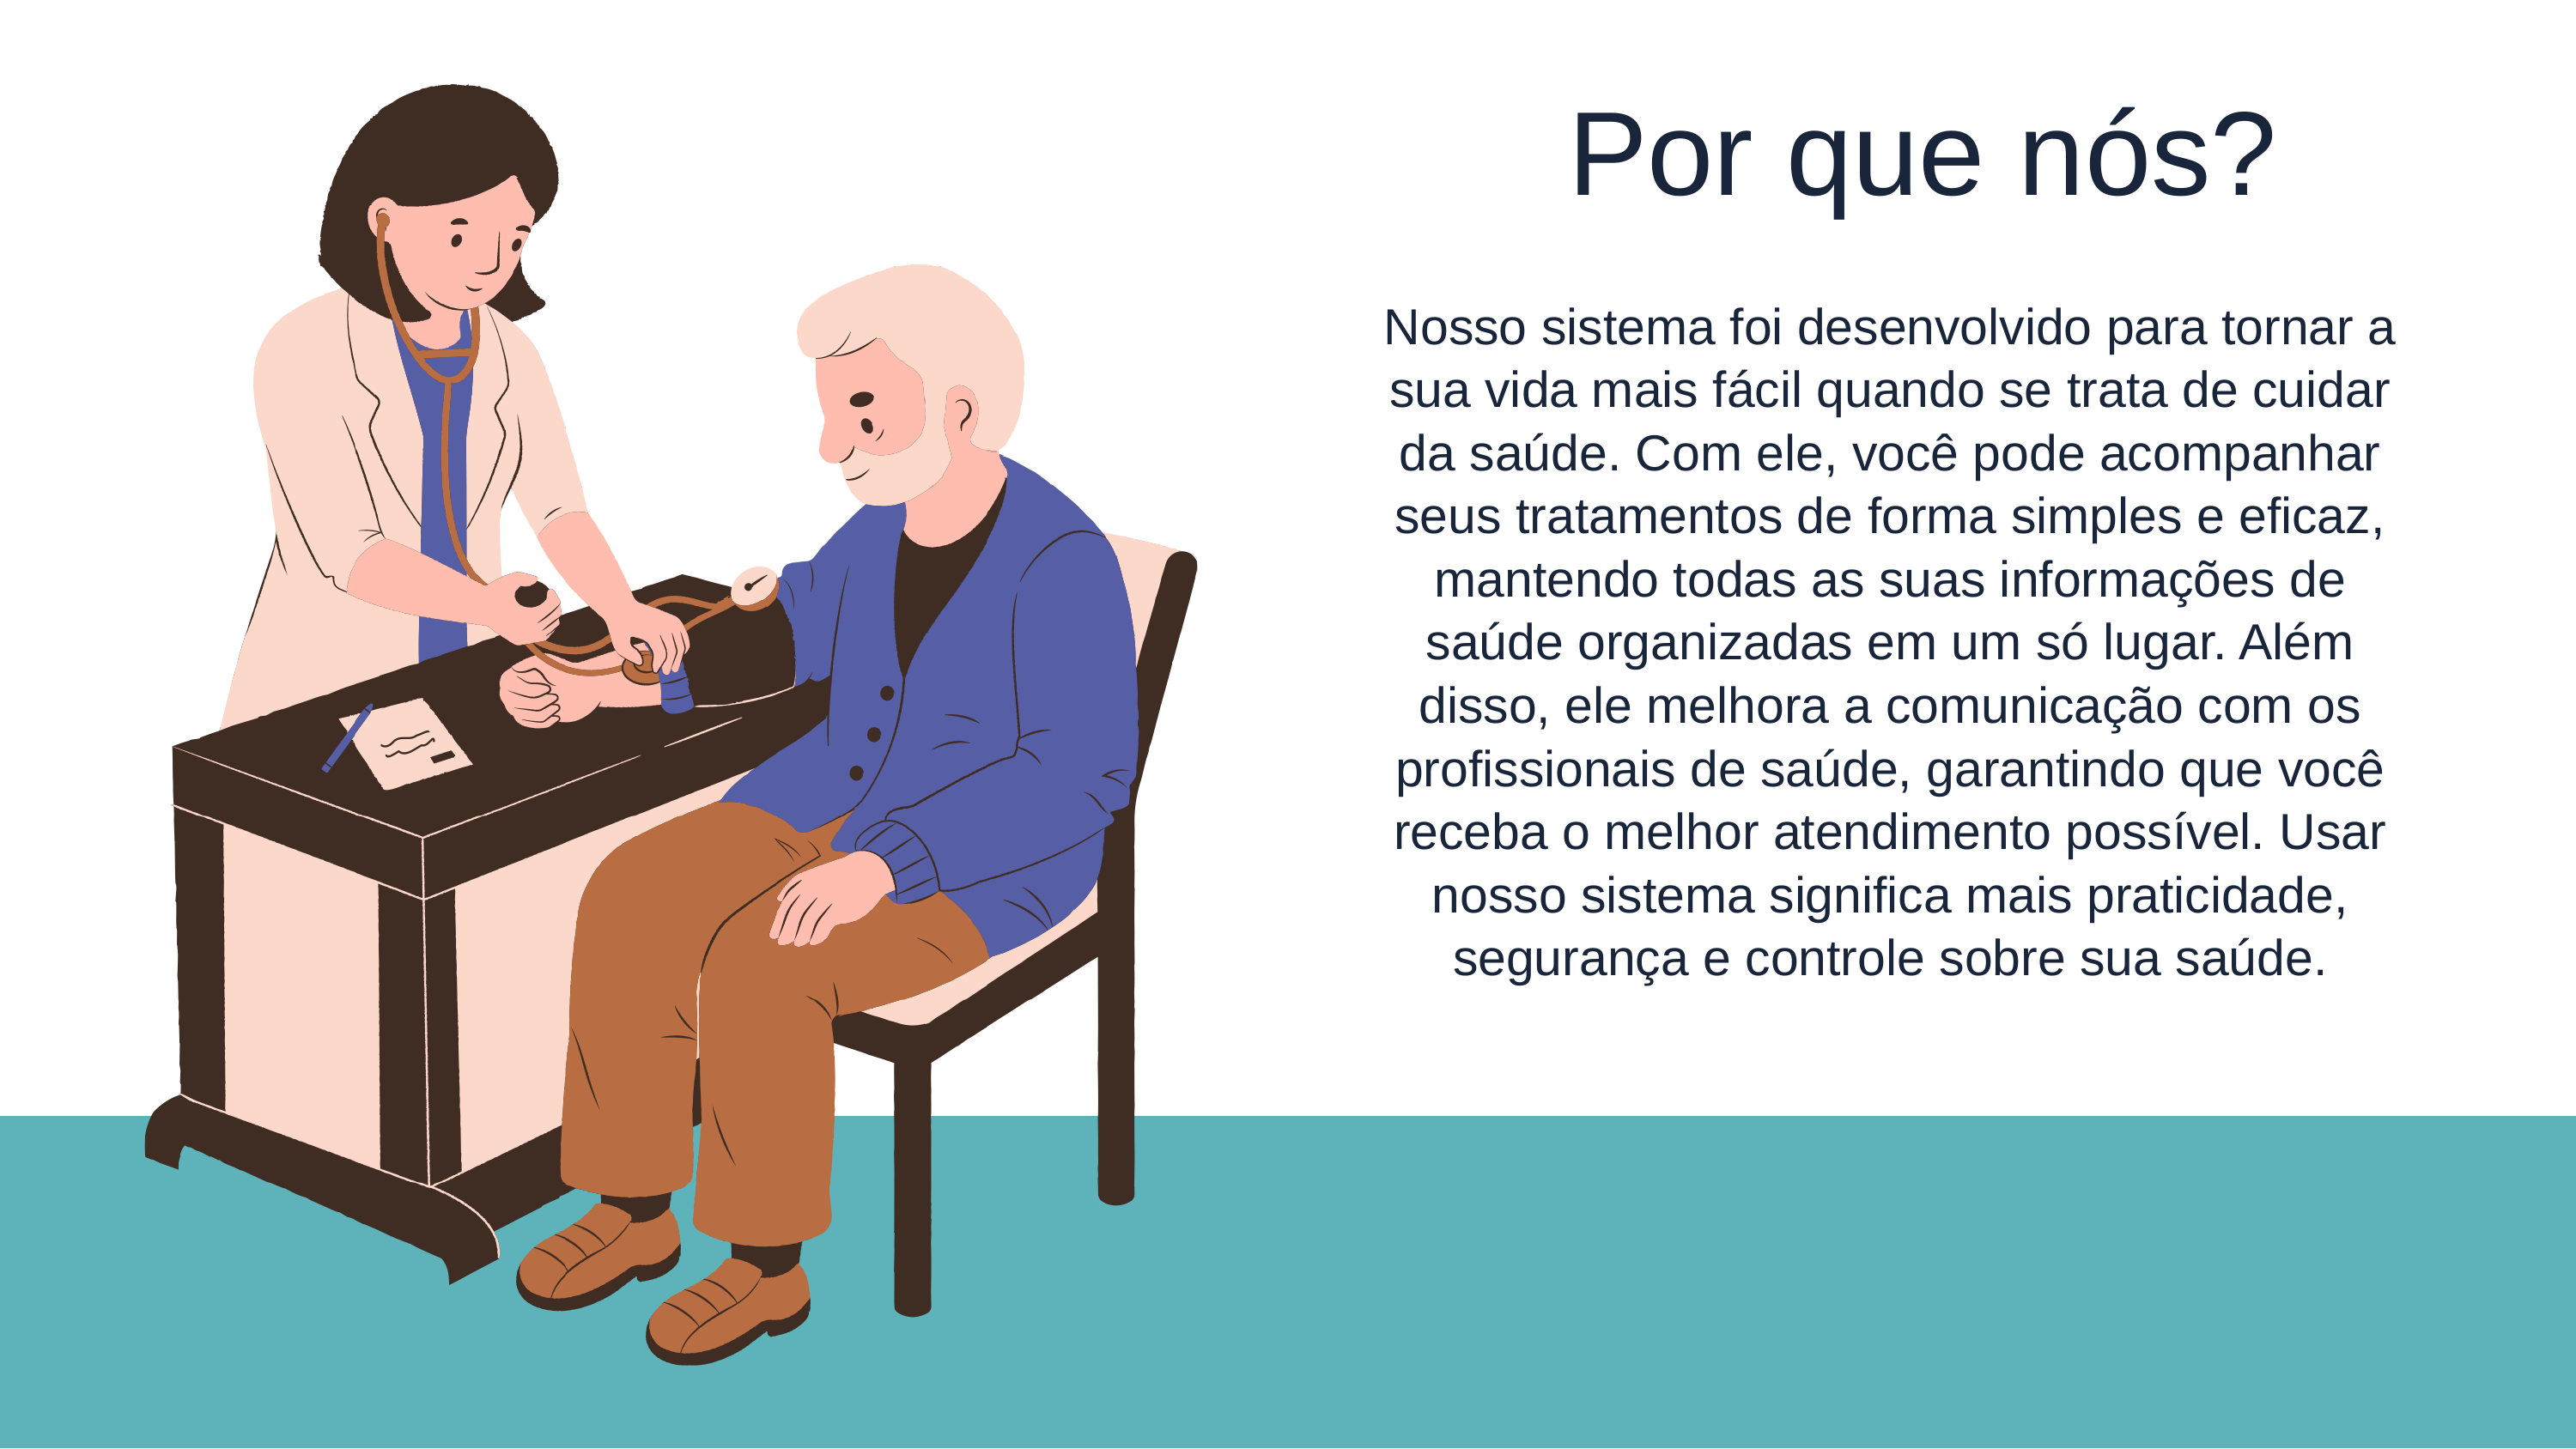

Por que nós?

Nosso sistema foi desenvolvido para tornar a sua vida mais fácil quando se trata de cuidar da saúde. Com ele, você pode acompanhar seus tratamentos de forma simples e eficaz, mantendo todas as suas informações de saúde organizadas em um só lugar. Além disso, ele melhora a comunicação com os profissionais de saúde, garantindo que você receba o melhor atendimento possível. Usar nosso sistema significa mais praticidade, segurança e controle sobre sua saúde.